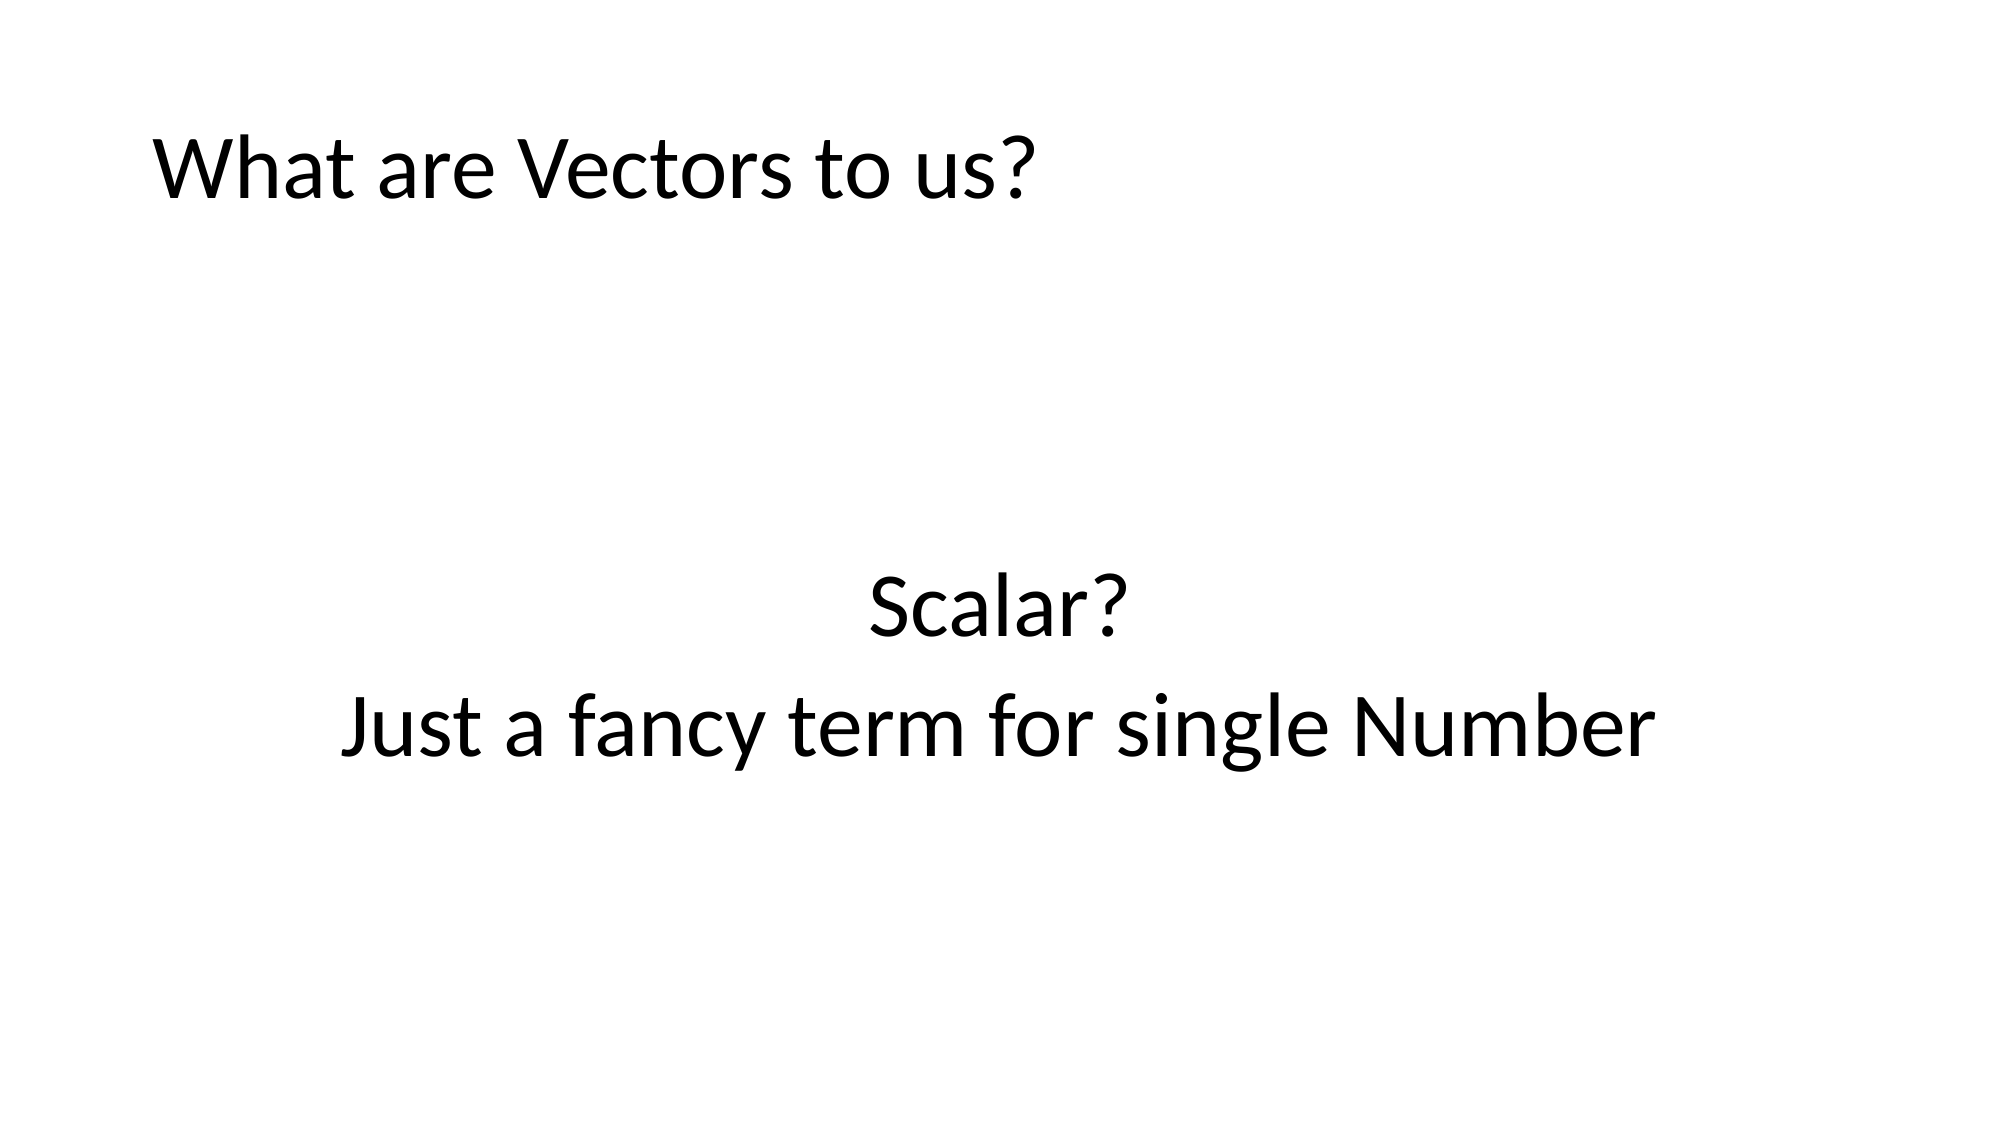

# What are Vectors to us?

Scalar?
Just a fancy term for single Number